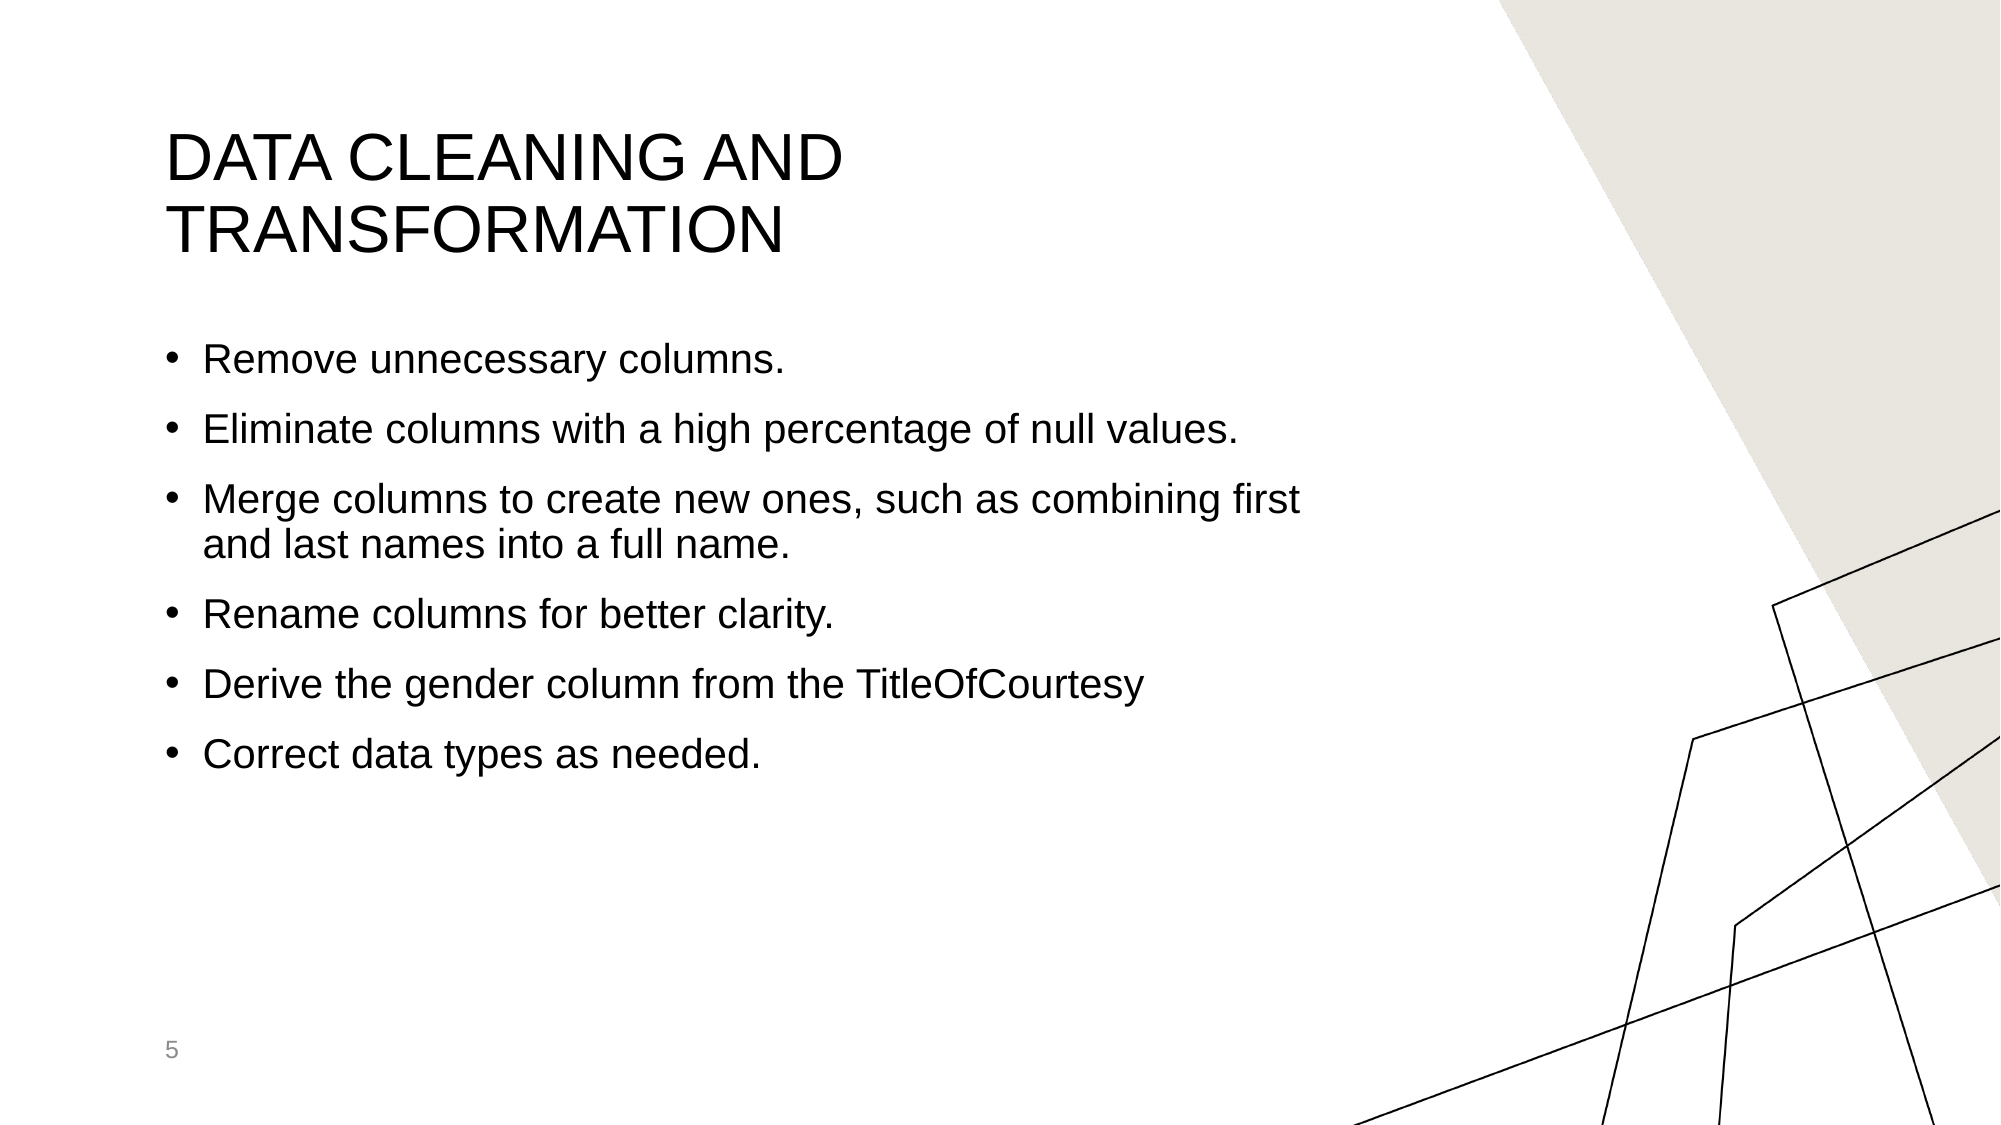

# Data CLEANING and Transformation
Remove unnecessary columns.
Eliminate columns with a high percentage of null values.
Merge columns to create new ones, such as combining first and last names into a full name.
Rename columns for better clarity.
Derive the gender column from the TitleOfCourtesy
Correct data types as needed.
5